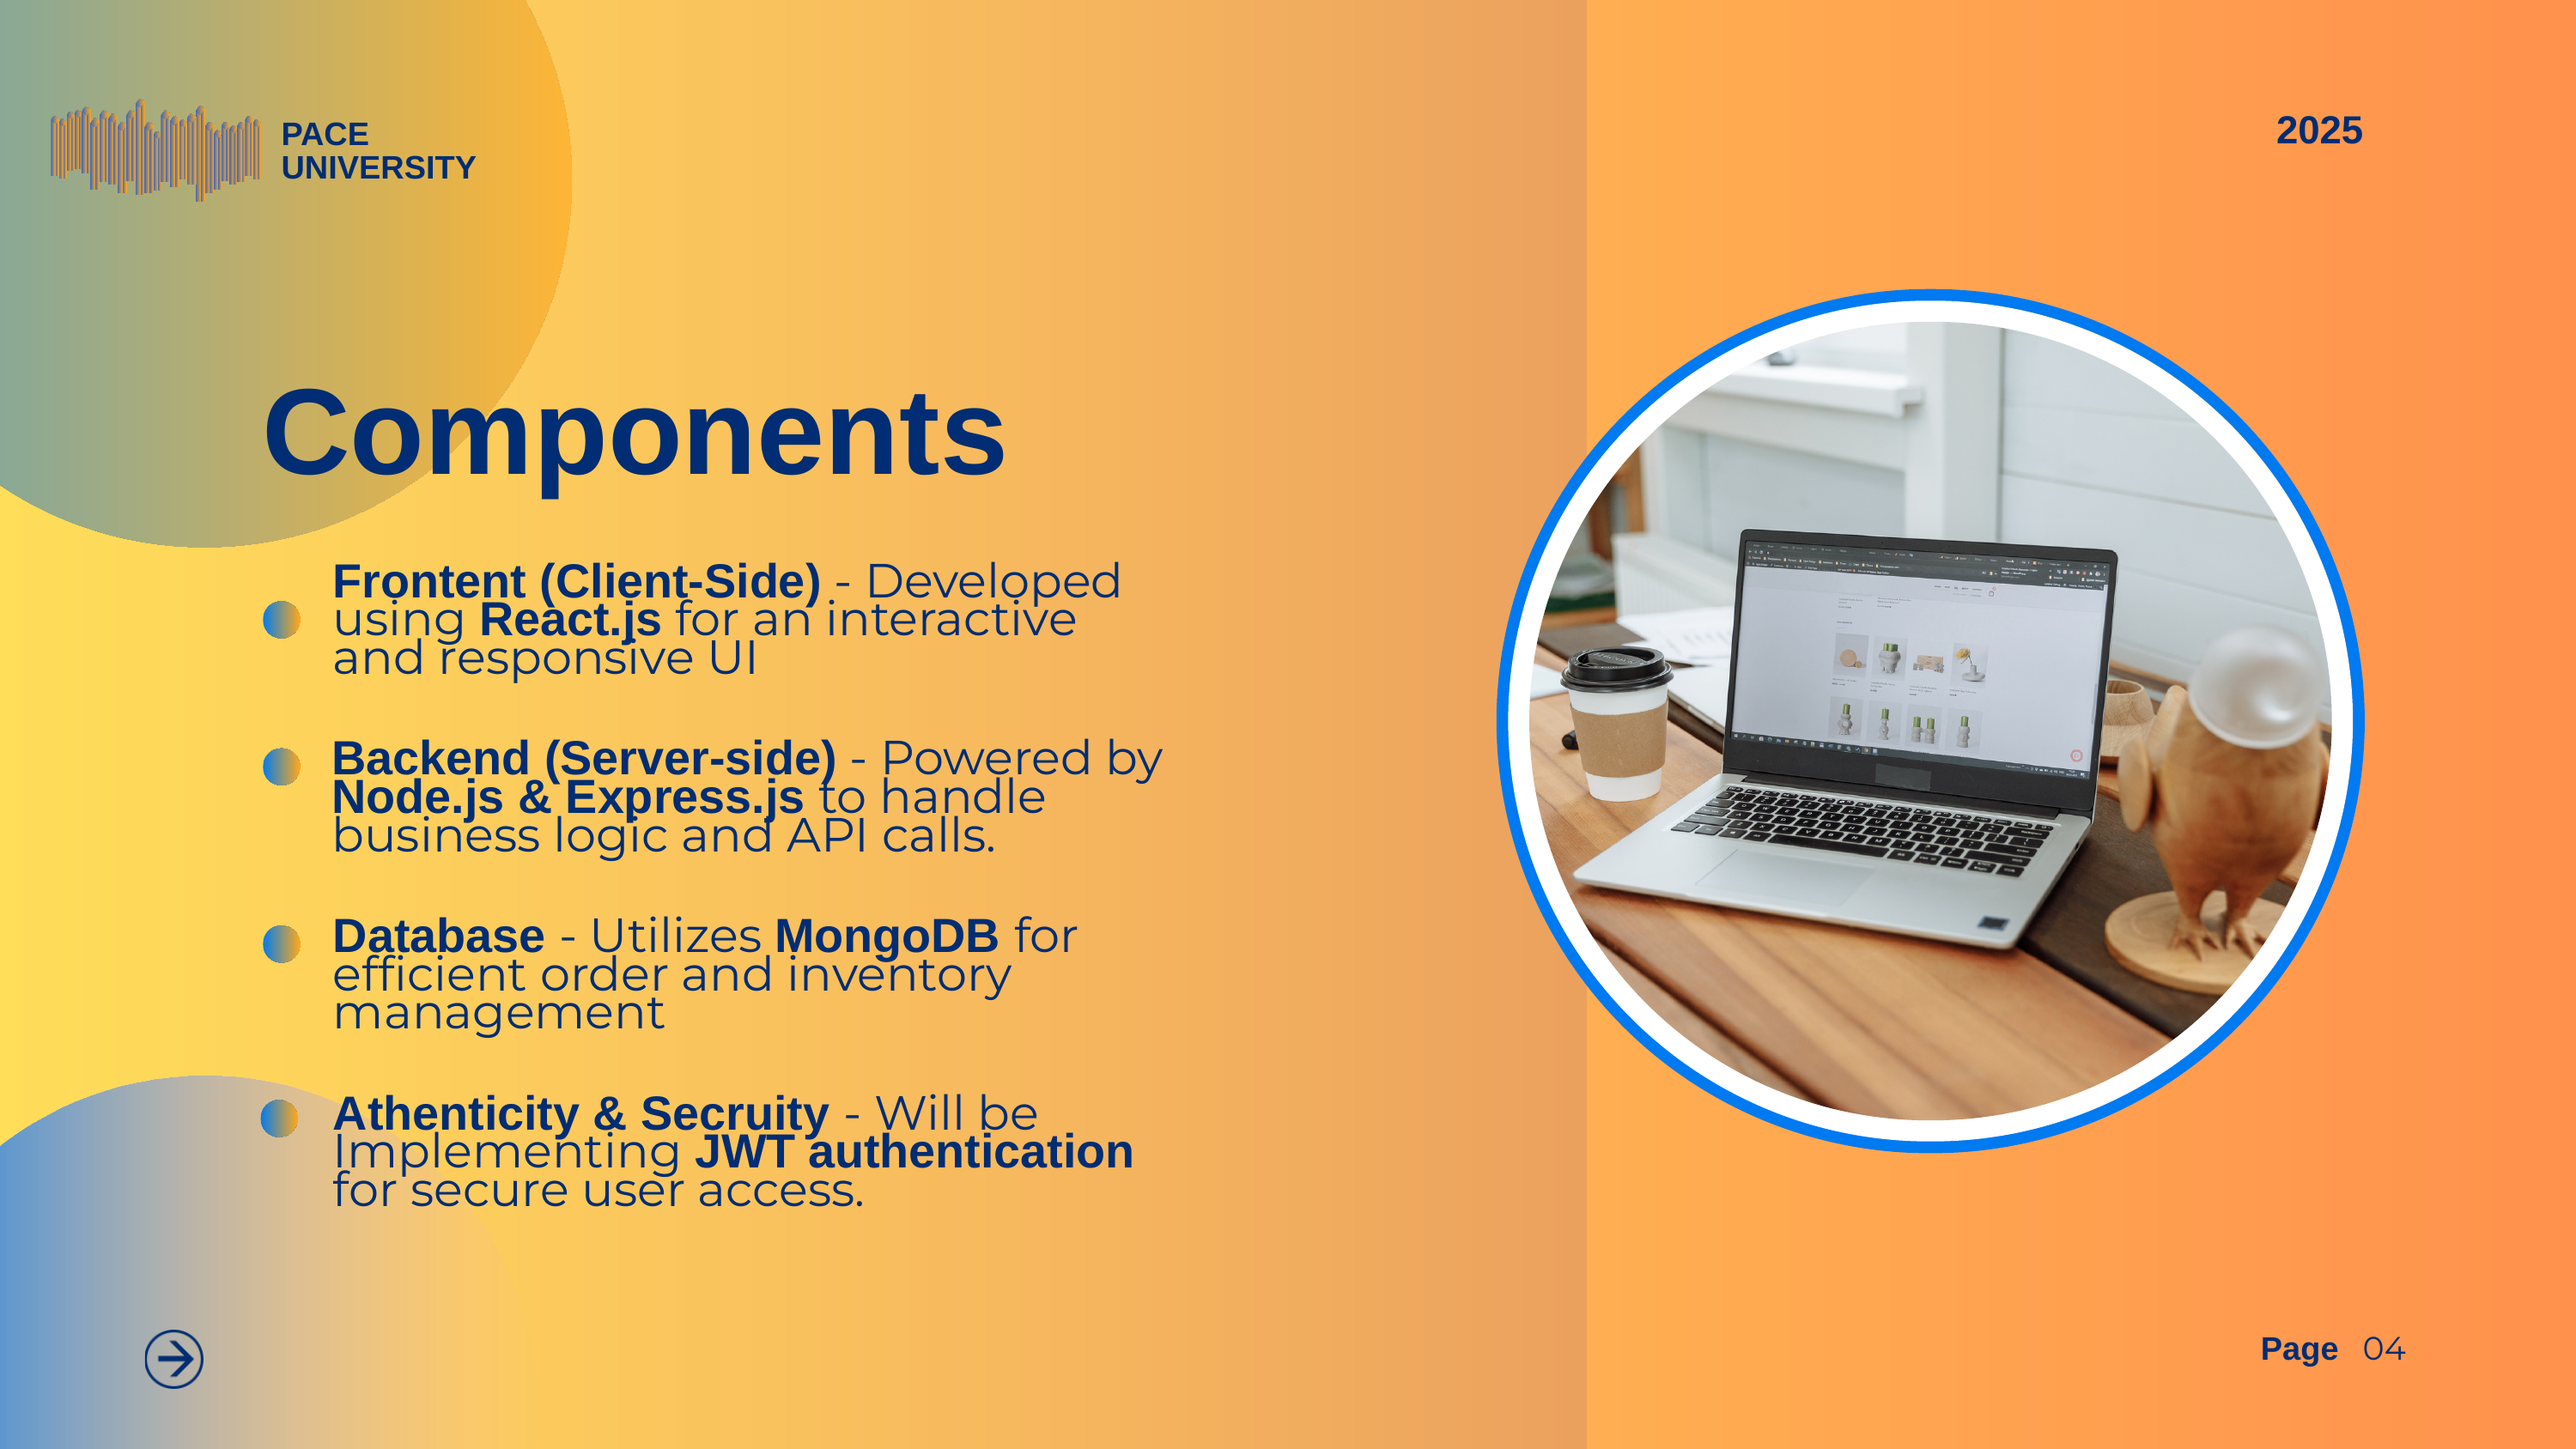

2025
PACE UNIVERSITY

Components
Frontent (Client-Side) - Developed using React.js for an interactive and responsive UI

Backend (Server-side) - Powered by Node.js & Express.js to handle business logic and API calls.

Database - Utilizes MongoDB for efficient order and inventory management

Athenticity & Secruity - Will be Implementing JWT authentication for secure user access.

Page
04